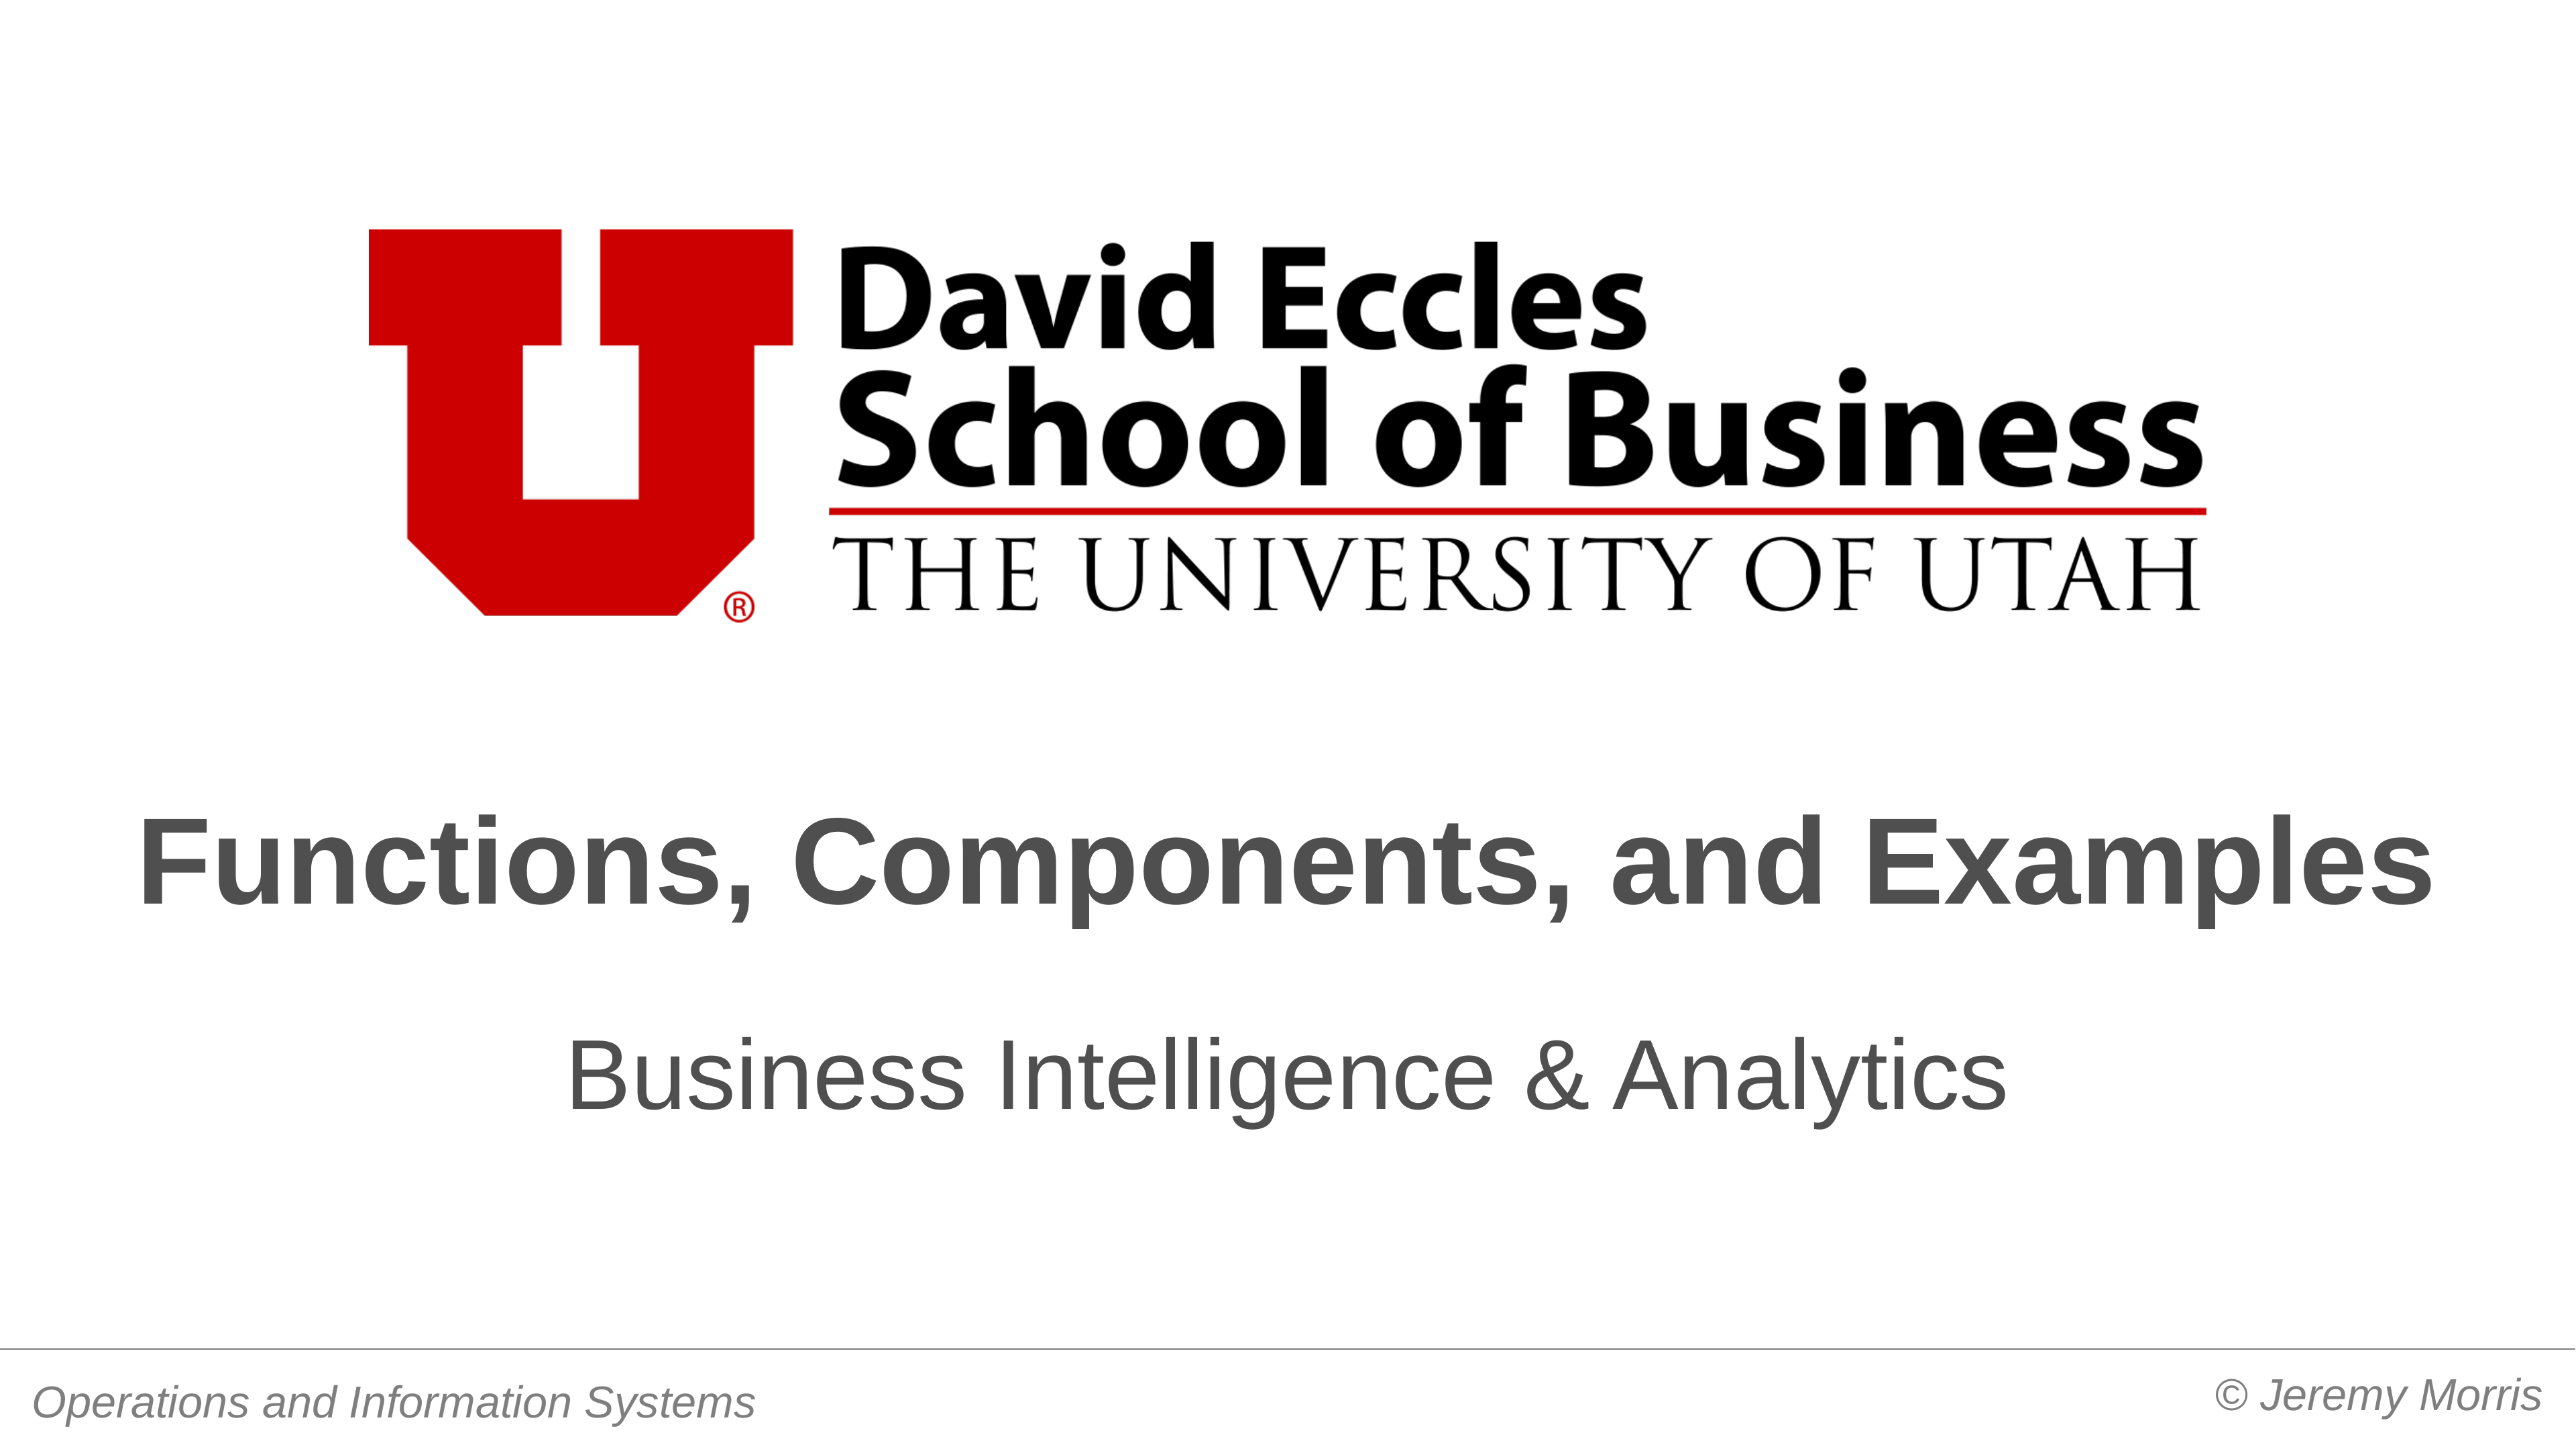

Functions, Components, and Examples
Business Intelligence & Analytics